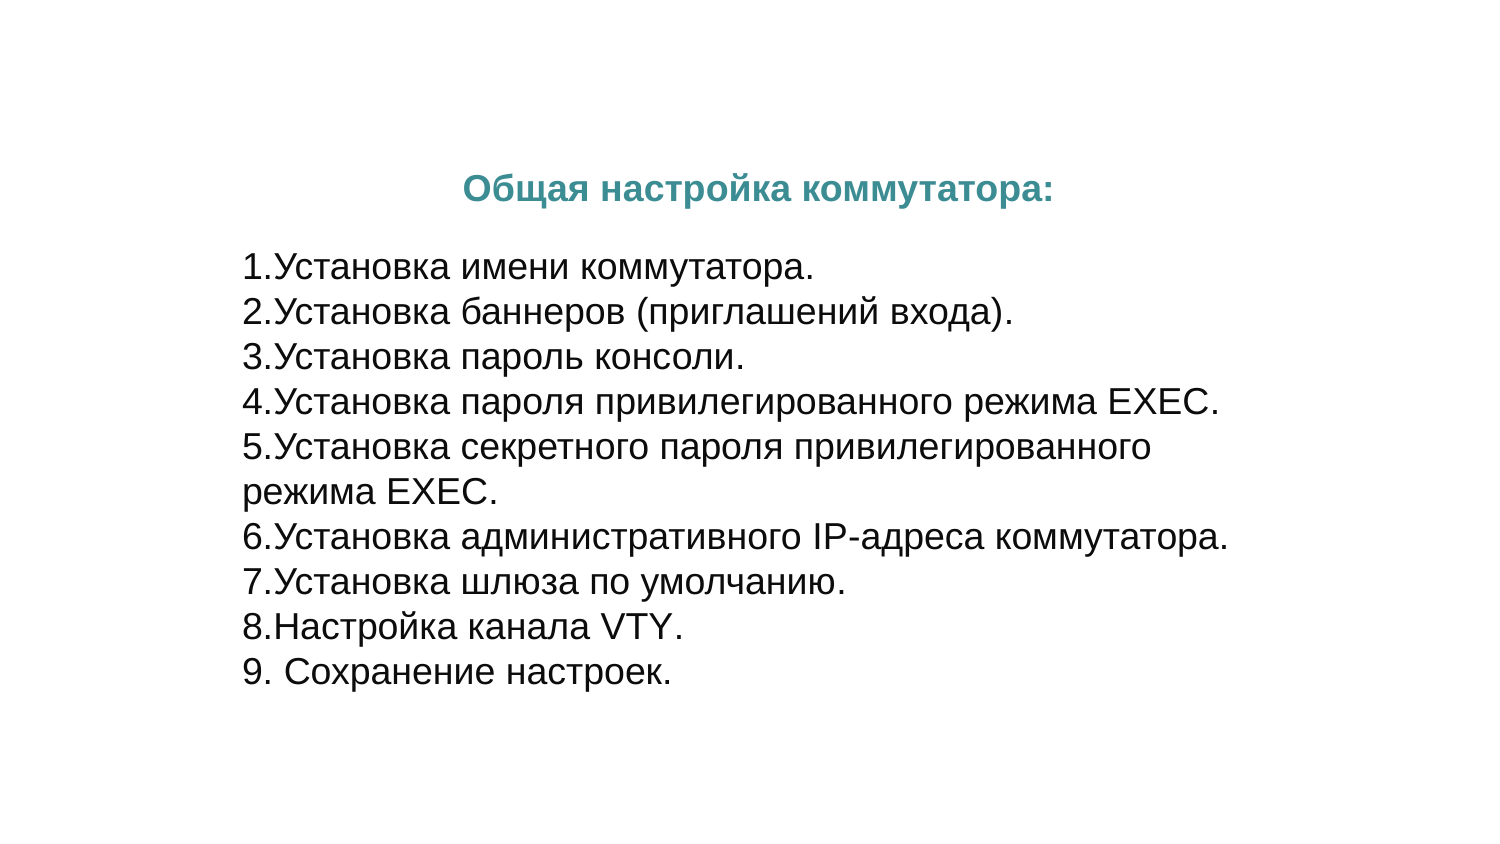

Общая настройка коммутатора:

1.Установка имени коммутатора.
2.Установка баннеров (приглашений входа).
3.Установка пароль консоли.
4.Установка пароля привилегированного режима EXEC.
5.Установка секретного пароля привилегированного режима EXEC.
6.Установка административного IP-адреса коммутатора.
7.Установка шлюза по умолчанию.
8.Настройка канала VTY.
9. Сохранение настроек.